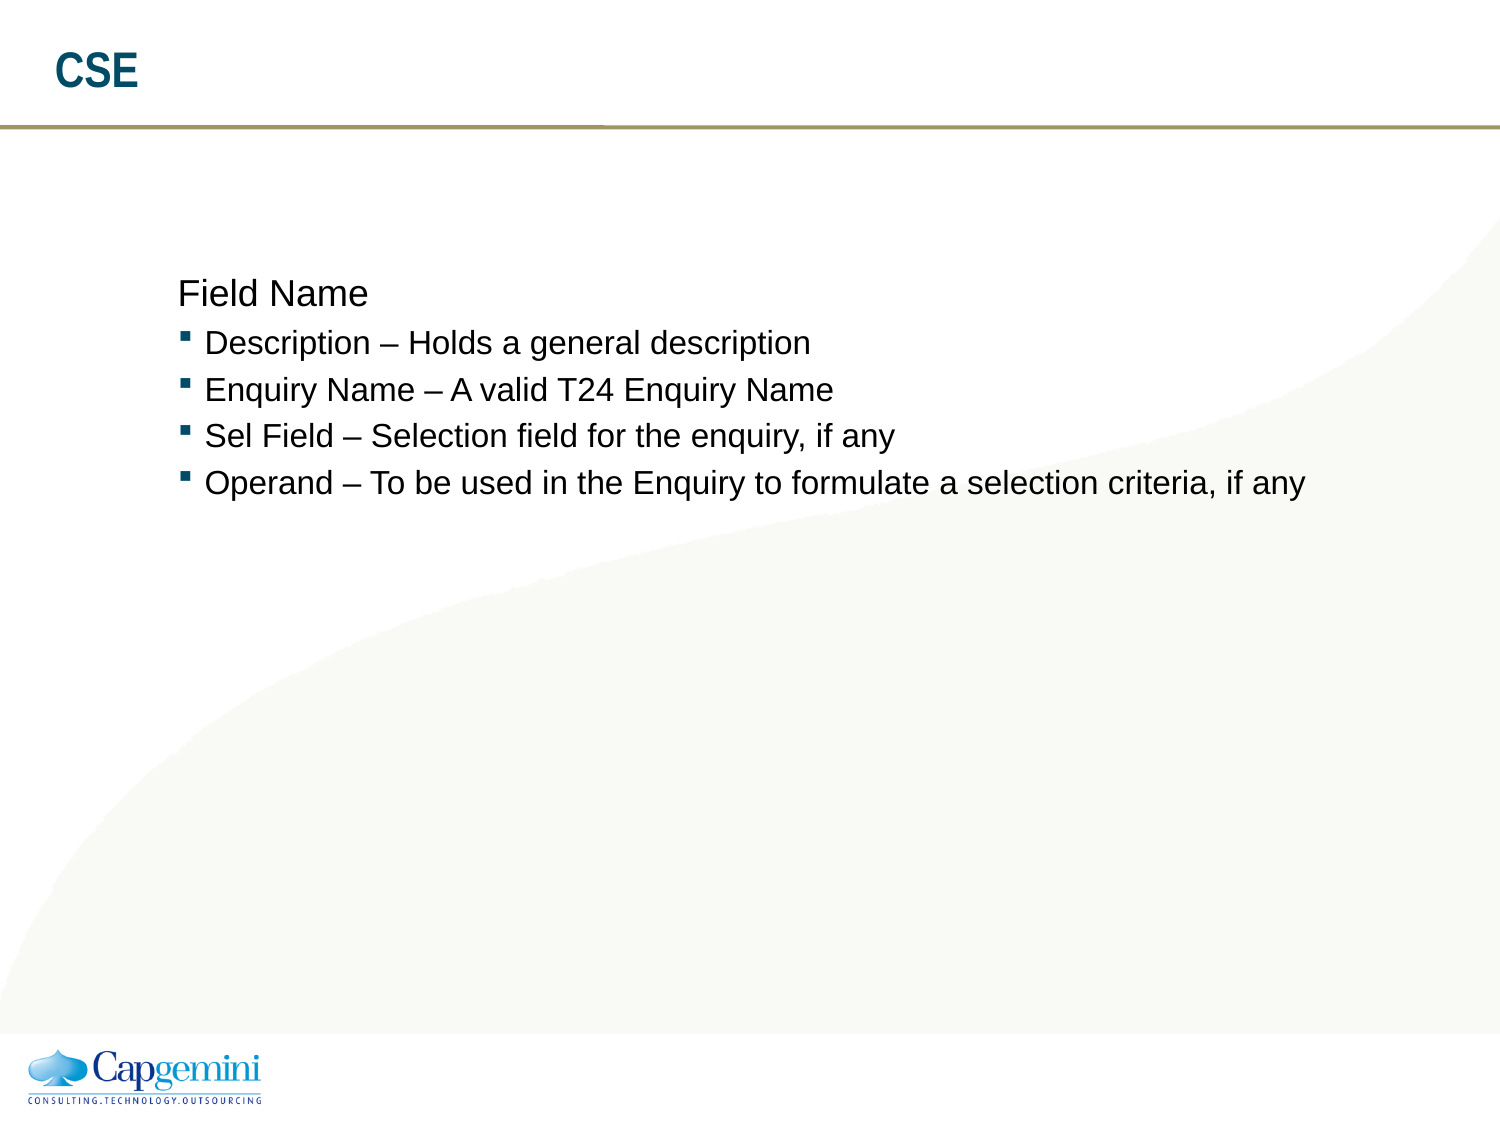

# CSE
Field Name
Description – Holds a general description
Enquiry Name – A valid T24 Enquiry Name
Sel Field – Selection field for the enquiry, if any
Operand – To be used in the Enquiry to formulate a selection criteria, if any